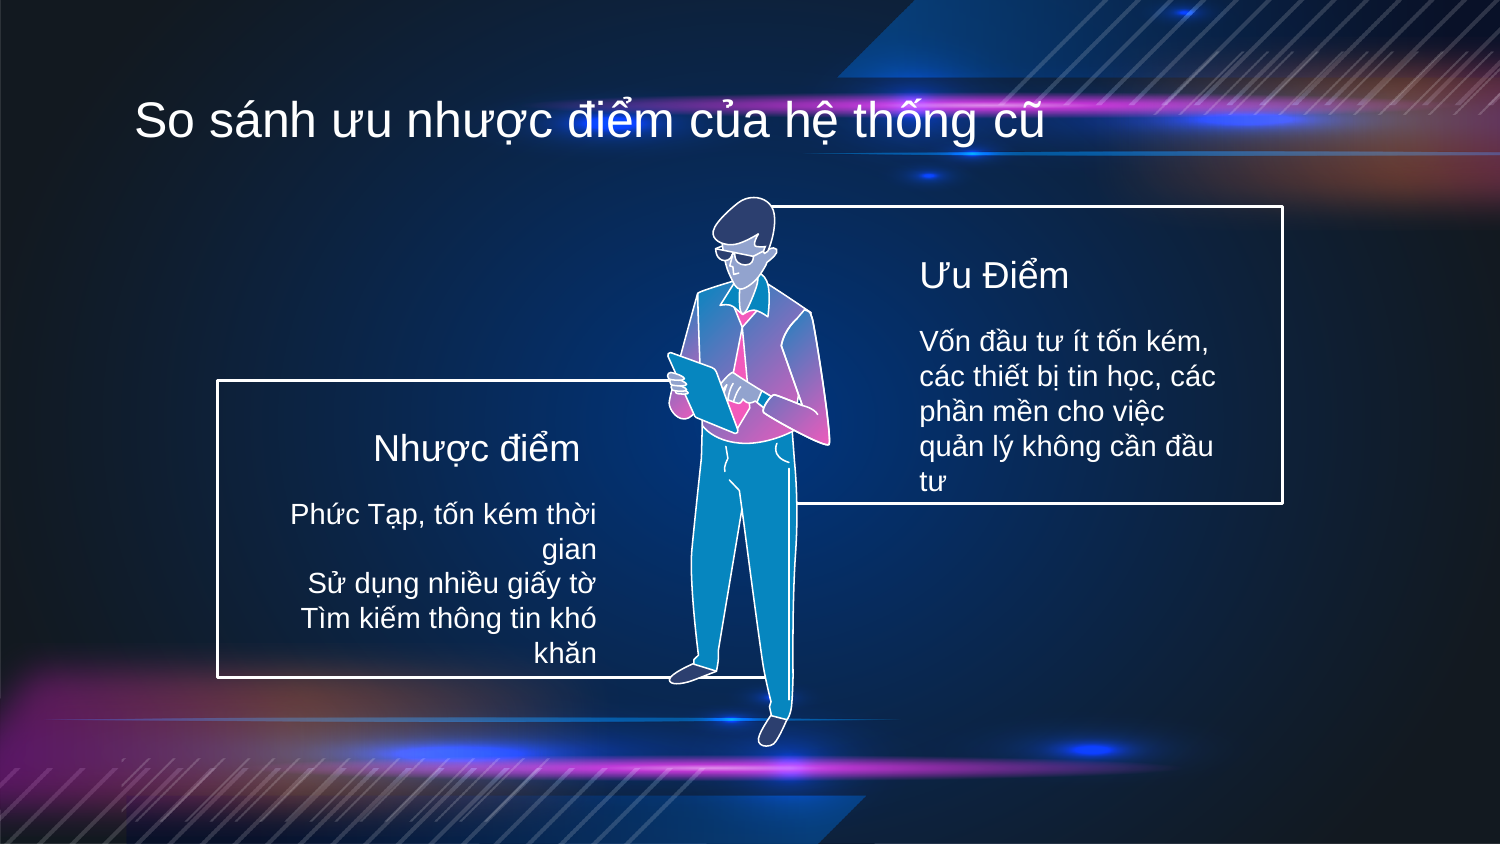

So sánh ưu nhược điểm của hệ thống cũ

Ưu Điểm
Vốn đầu tư ít tốn kém, các thiết bị tin học, các phần mền cho việc quản lý không cần đầu tư

# Nhược điểm
Phức Tạp, tốn kém thời gian
Sử dụng nhiều giấy tờ
Tìm kiếm thông tin khó khăn